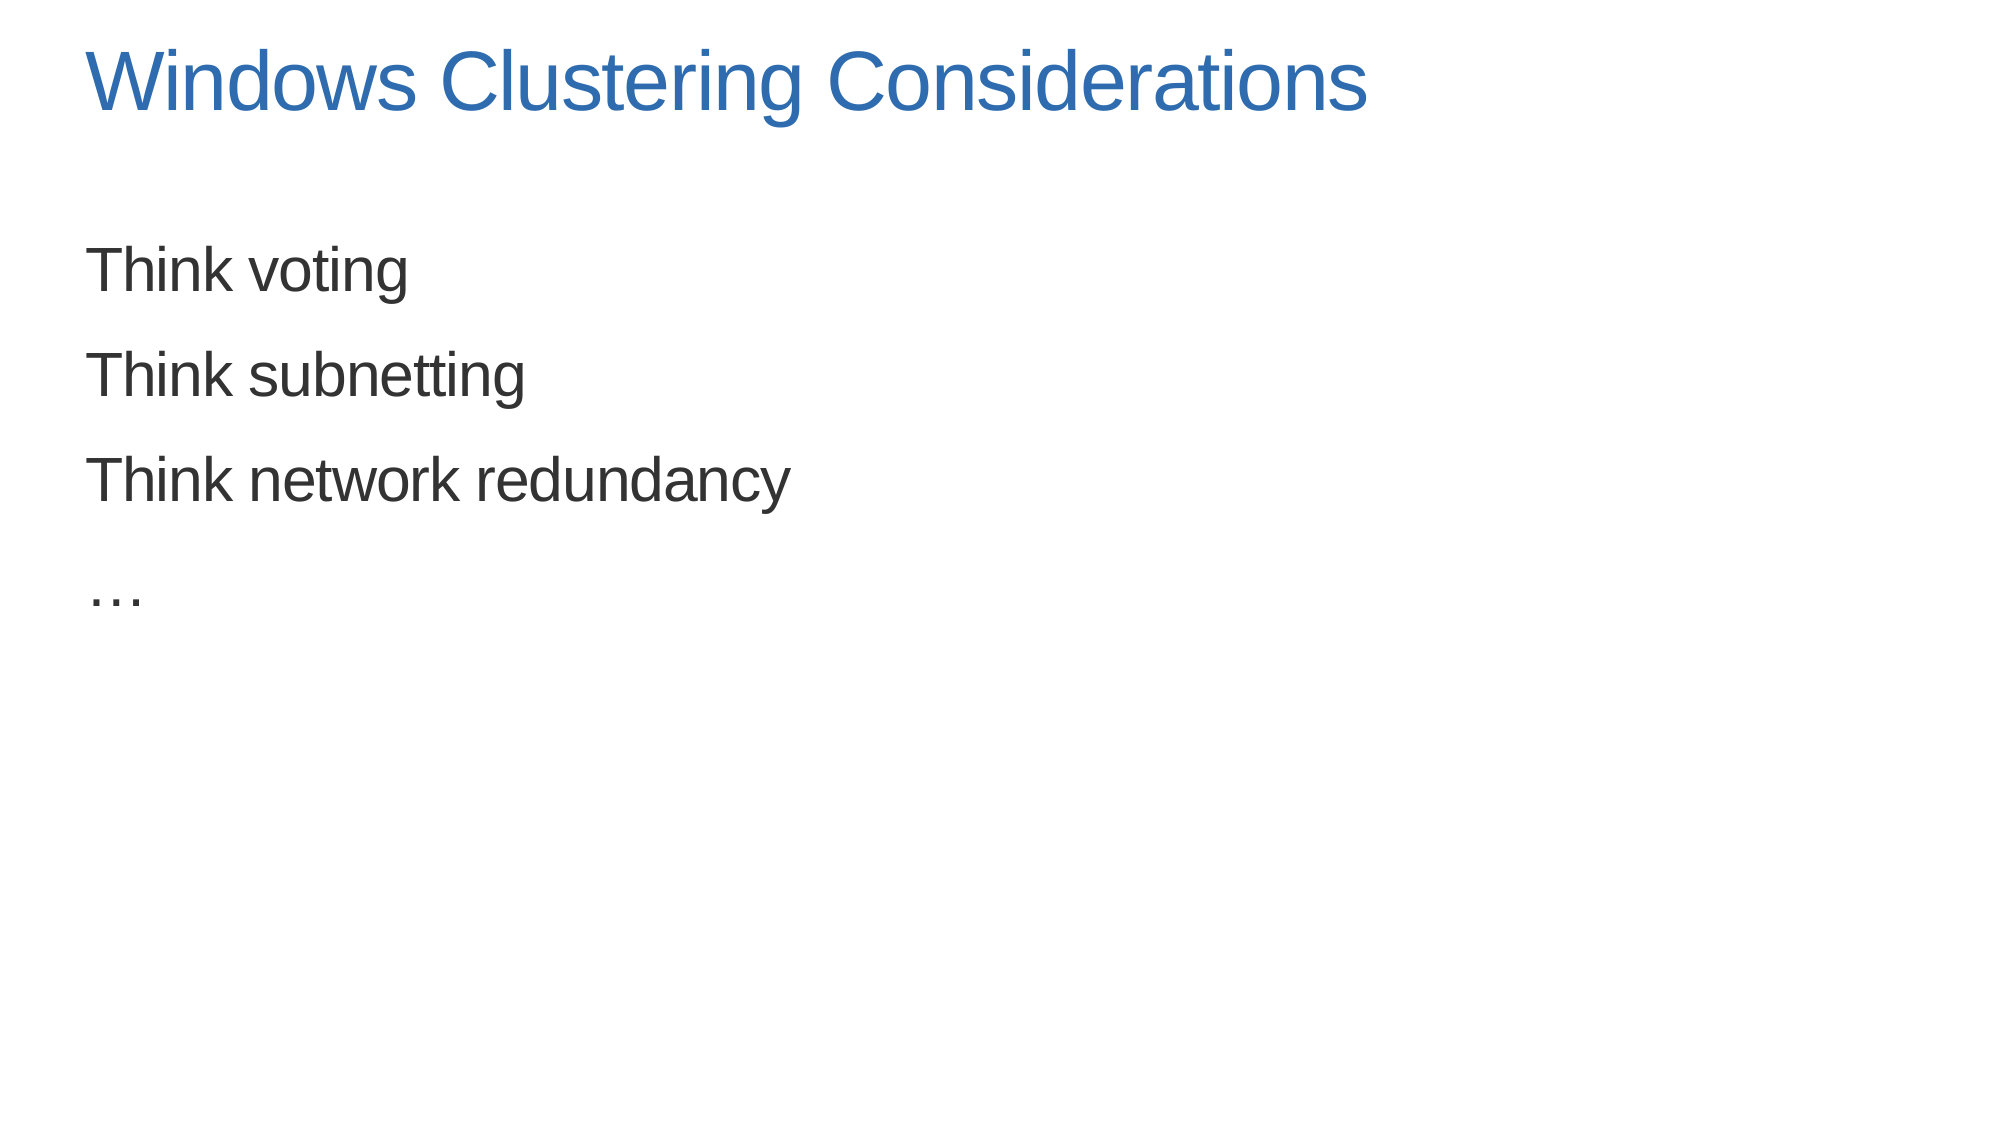

# Windows Clustering Considerations
Think voting
Think subnetting
Think network redundancy
…